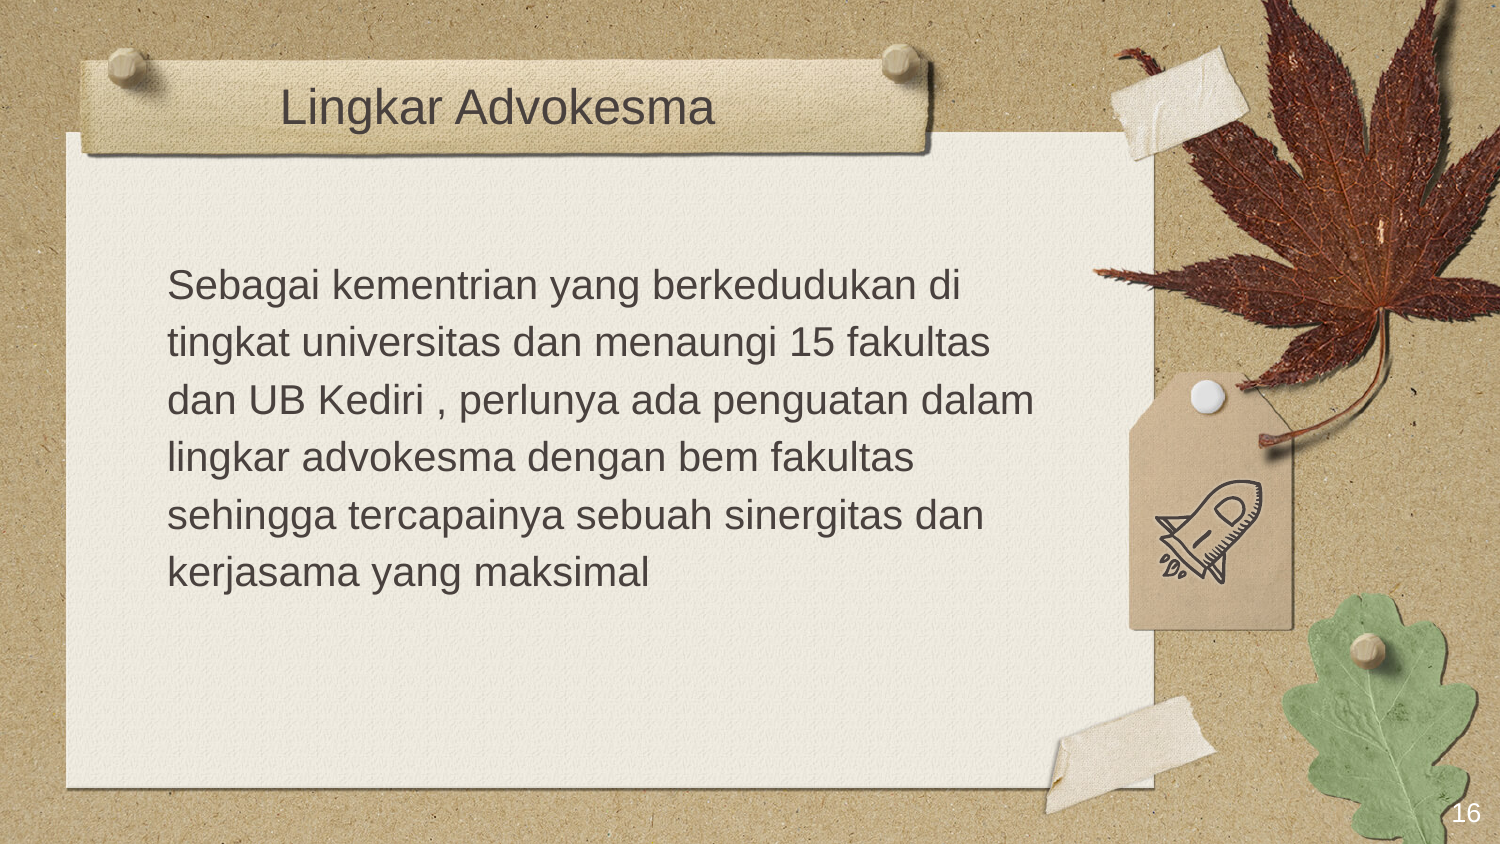

# Lingkar Advokesma
Sebagai kementrian yang berkedudukan di tingkat universitas dan menaungi 15 fakultas dan UB Kediri , perlunya ada penguatan dalam lingkar advokesma dengan bem fakultas sehingga tercapainya sebuah sinergitas dan kerjasama yang maksimal

16